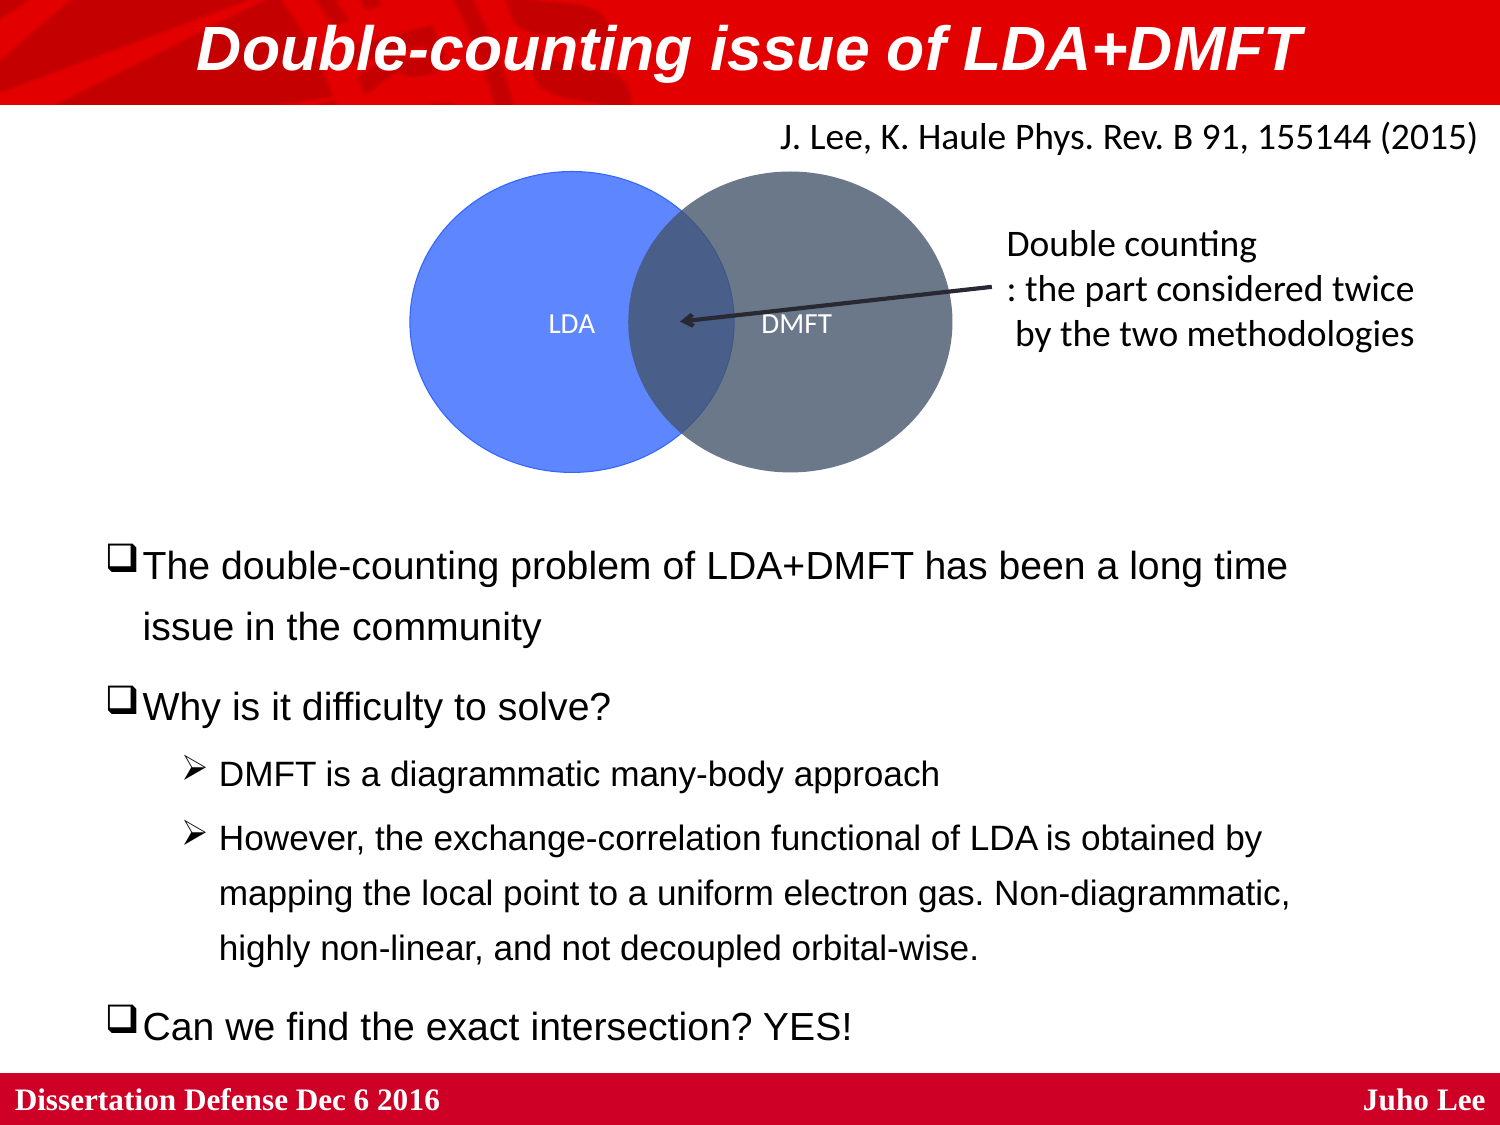

# Double-counting issue of LDA+DMFT
J. Lee, K. Haule Phys. Rev. B 91, 155144 (2015)
LDA
  DMFT
Double counting
: the part considered twice
 by the two methodologies

The double-counting problem of LDA+DMFT has been a long time issue in the community
Why is it difficulty to solve?
DMFT is a diagrammatic many-body approach
However, the exchange-correlation functional of LDA is obtained by mapping the local point to a uniform electron gas. Non-diagrammatic, highly non-linear, and not decoupled orbital-wise.
Can we find the exact intersection? YES!